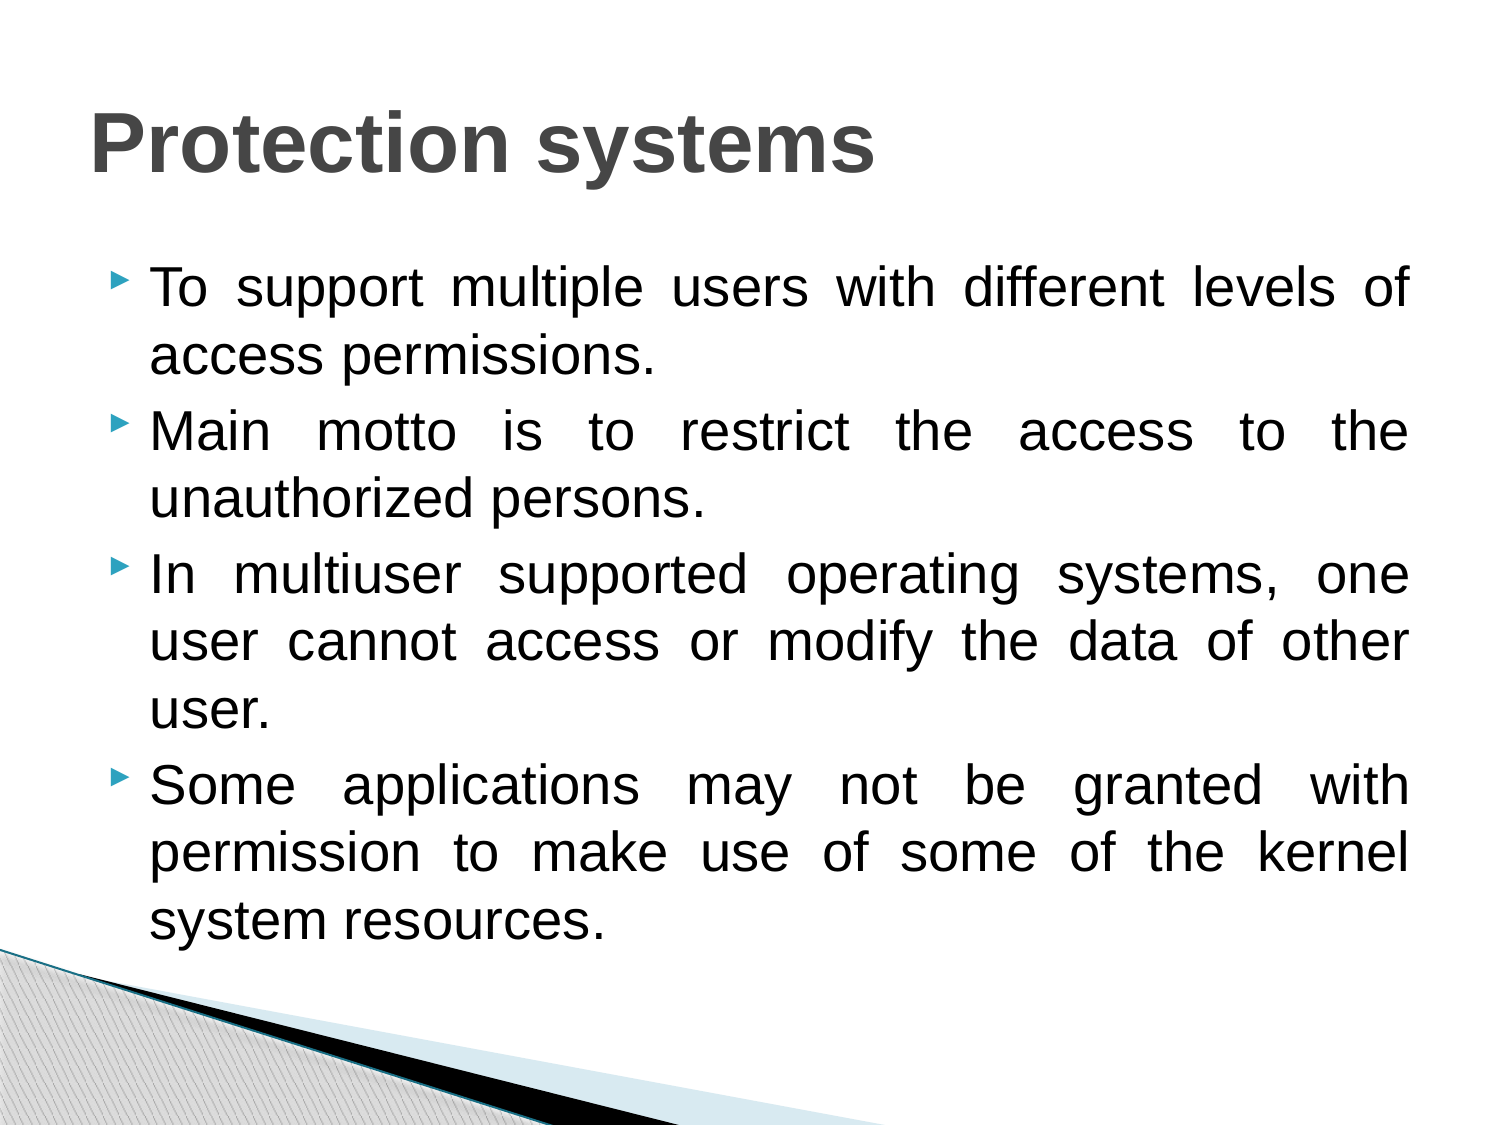

# Protection systems
To support multiple users with different levels of access permissions.
Main motto is to restrict the access to the unauthorized persons.
In multiuser supported operating systems, one user cannot access or modify the data of other user.
Some applications may not be granted with permission to make use of some of the kernel system resources.